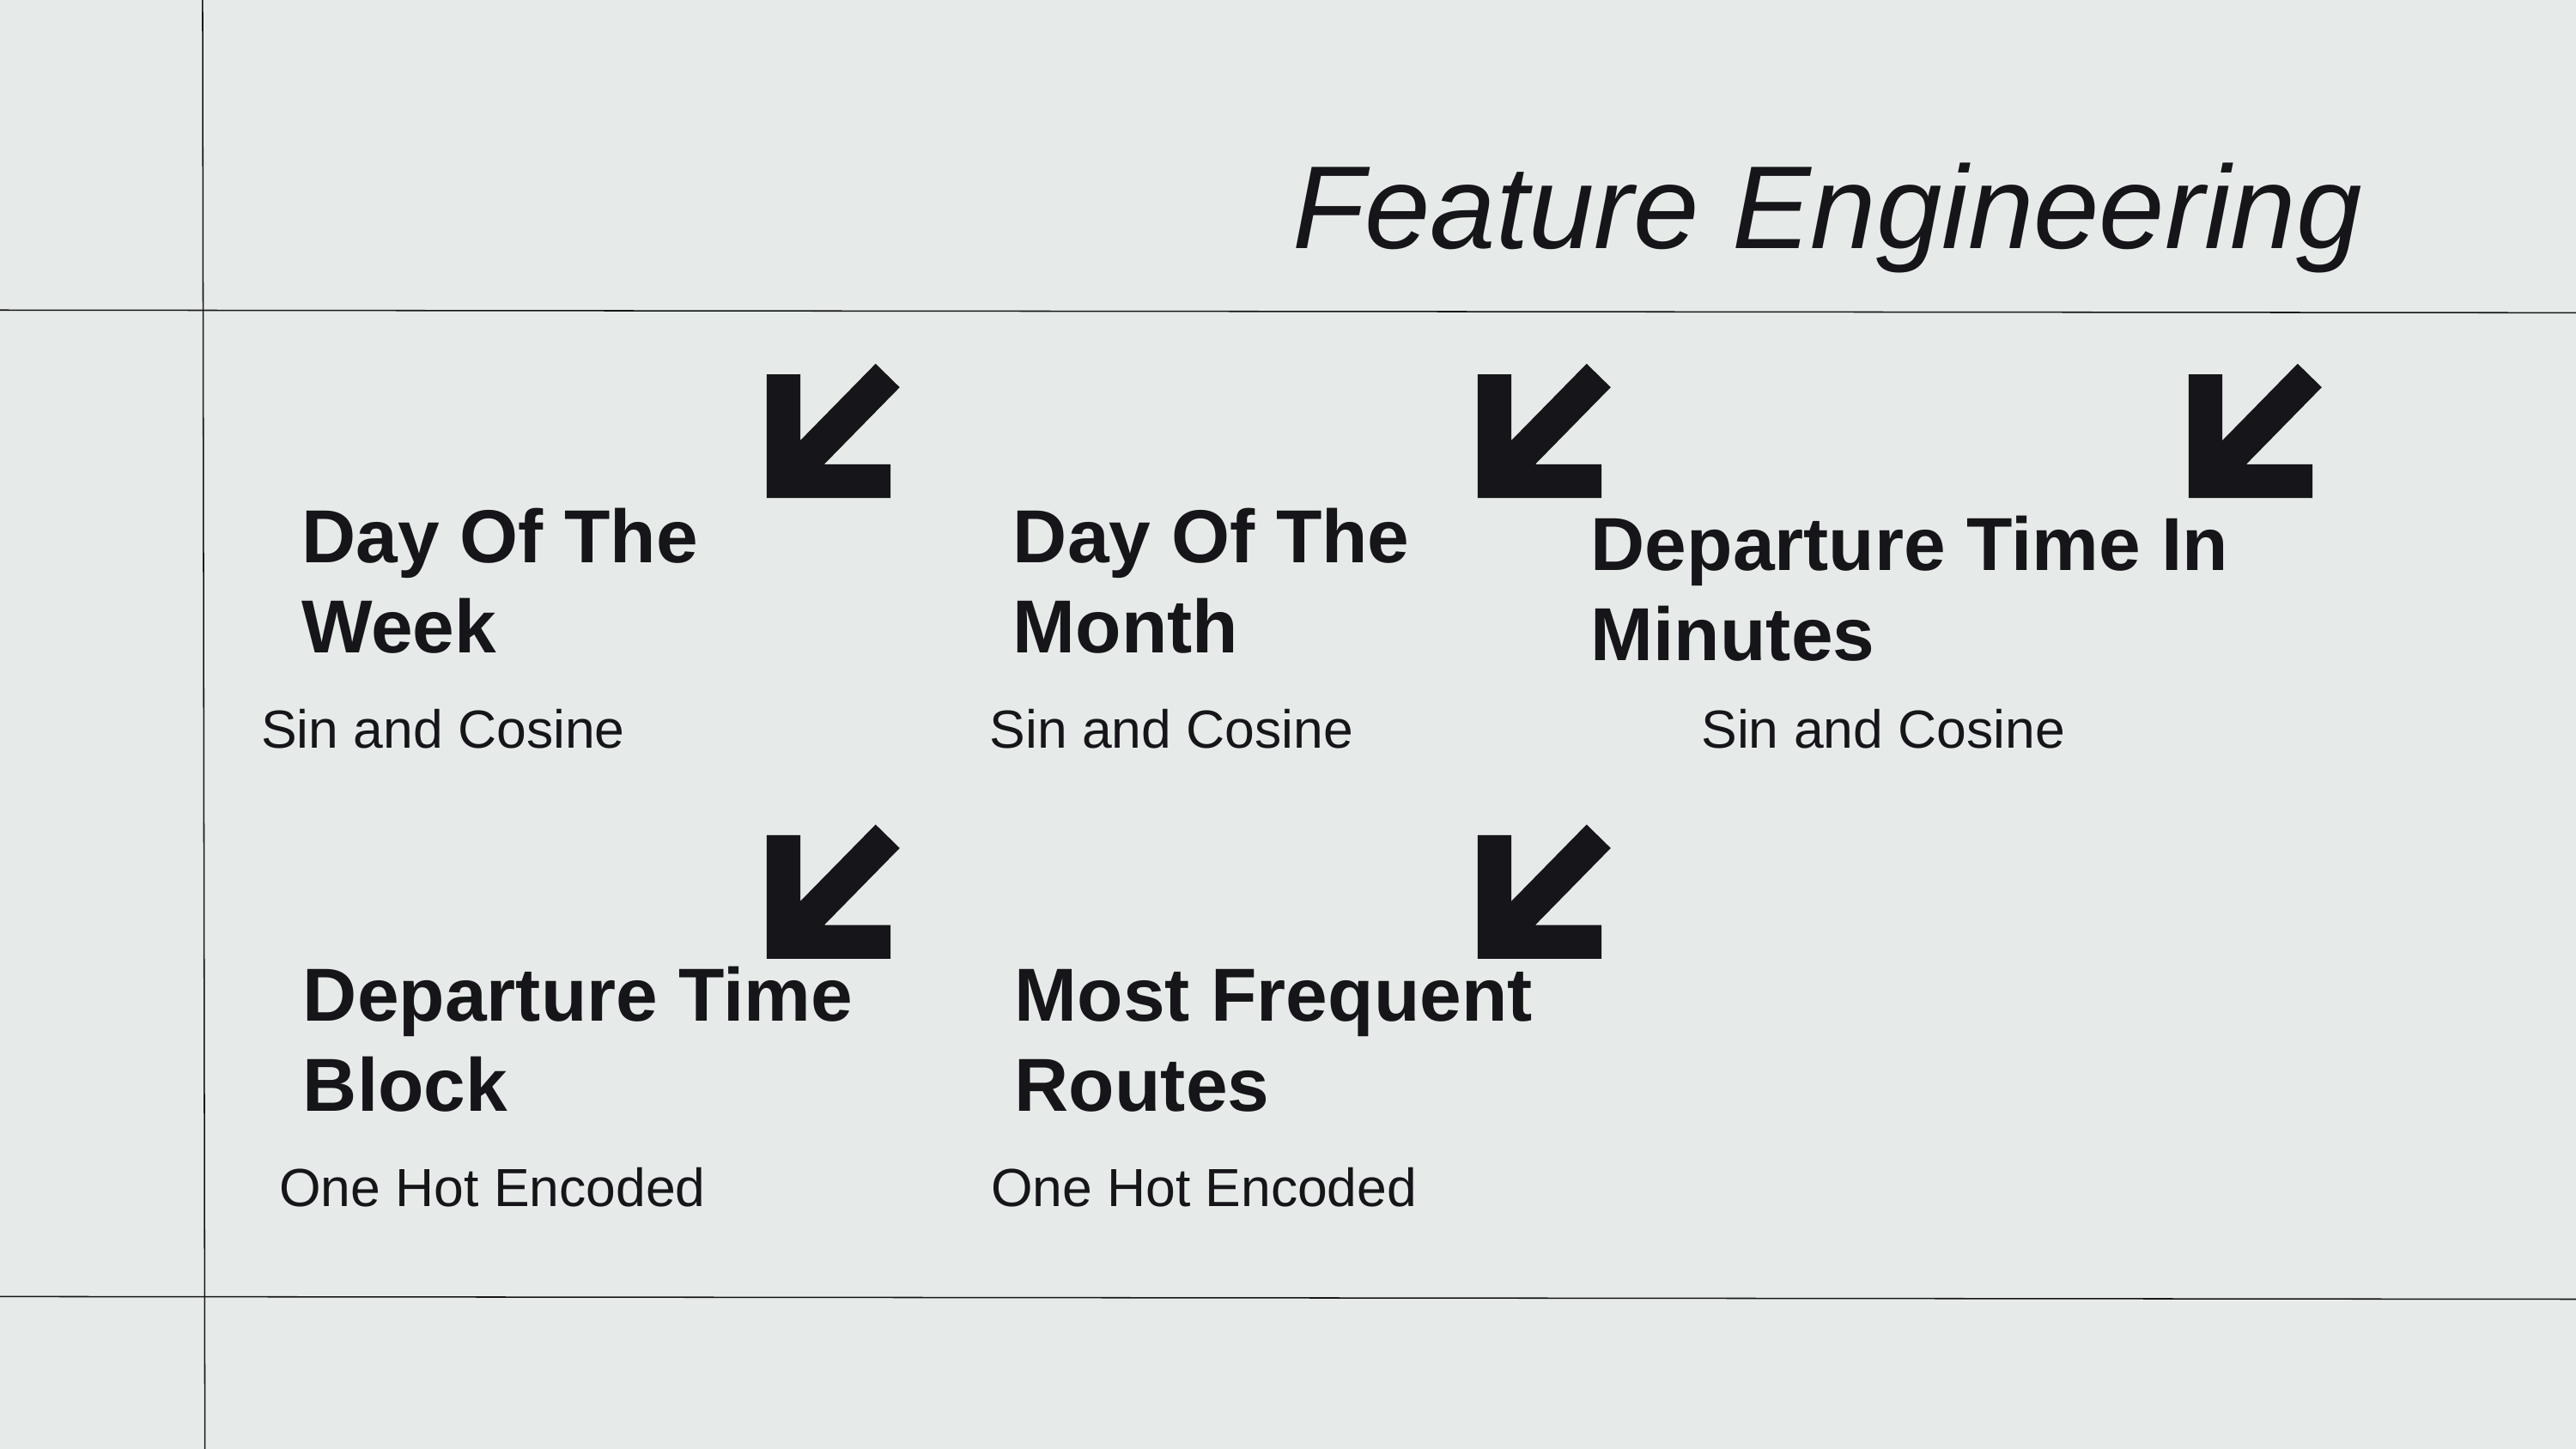

Feature Engineering

Day Of The Week
Day Of The Month
Departure Time In Minutes
Sin and Cosine
Sin and Cosine
Sin and Cosine

Departure Time Block
Most Frequent Routes
One Hot Encoded
One Hot Encoded